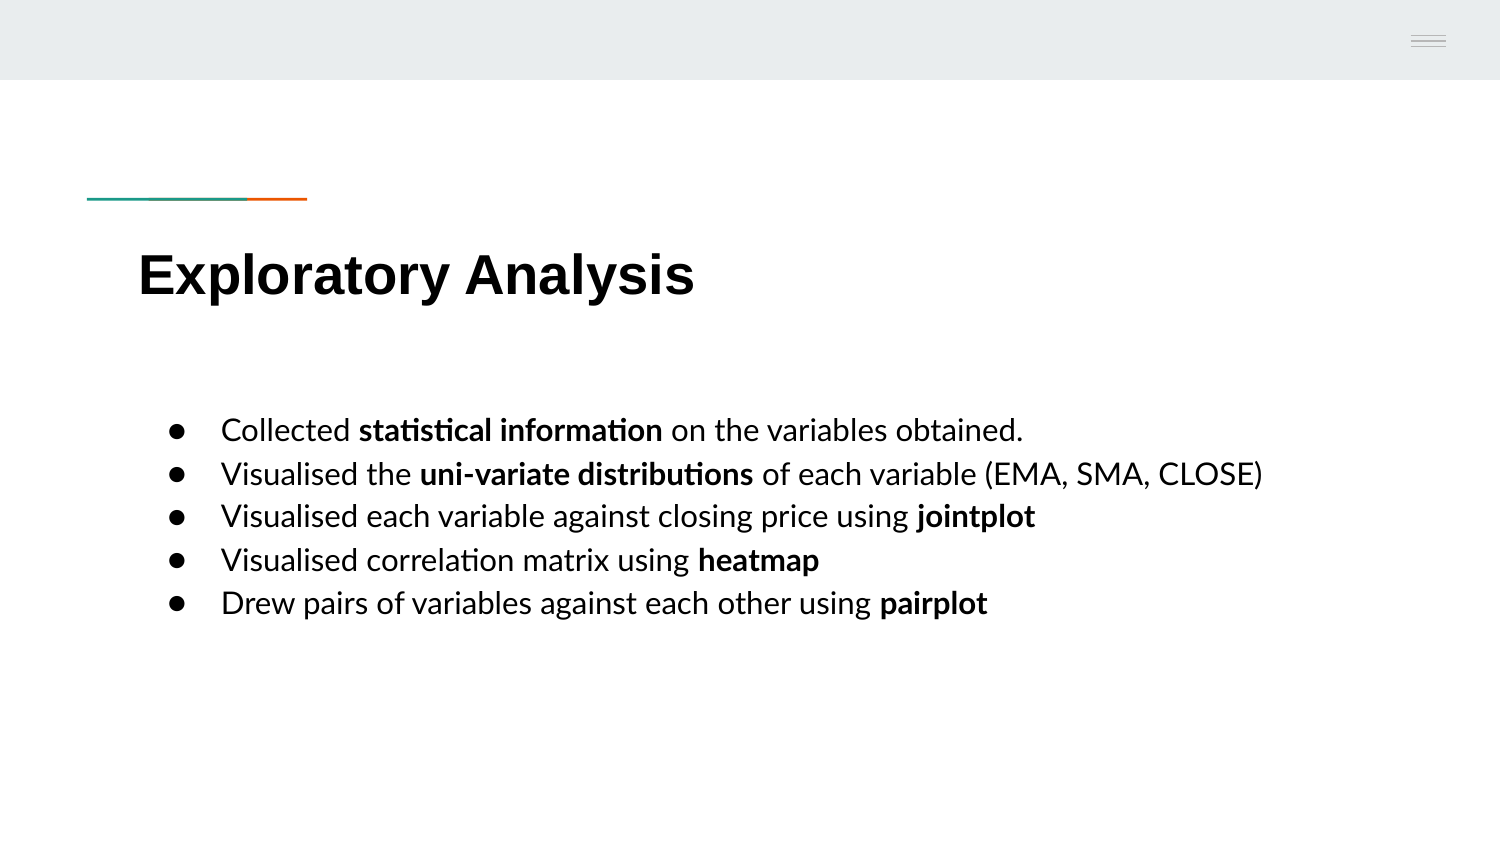

# Exploratory Analysis
Collected statistical information on the variables obtained.
Visualised the uni-variate distributions of each variable (EMA, SMA, CLOSE)
Visualised each variable against closing price using jointplot
Visualised correlation matrix using heatmap
Drew pairs of variables against each other using pairplot